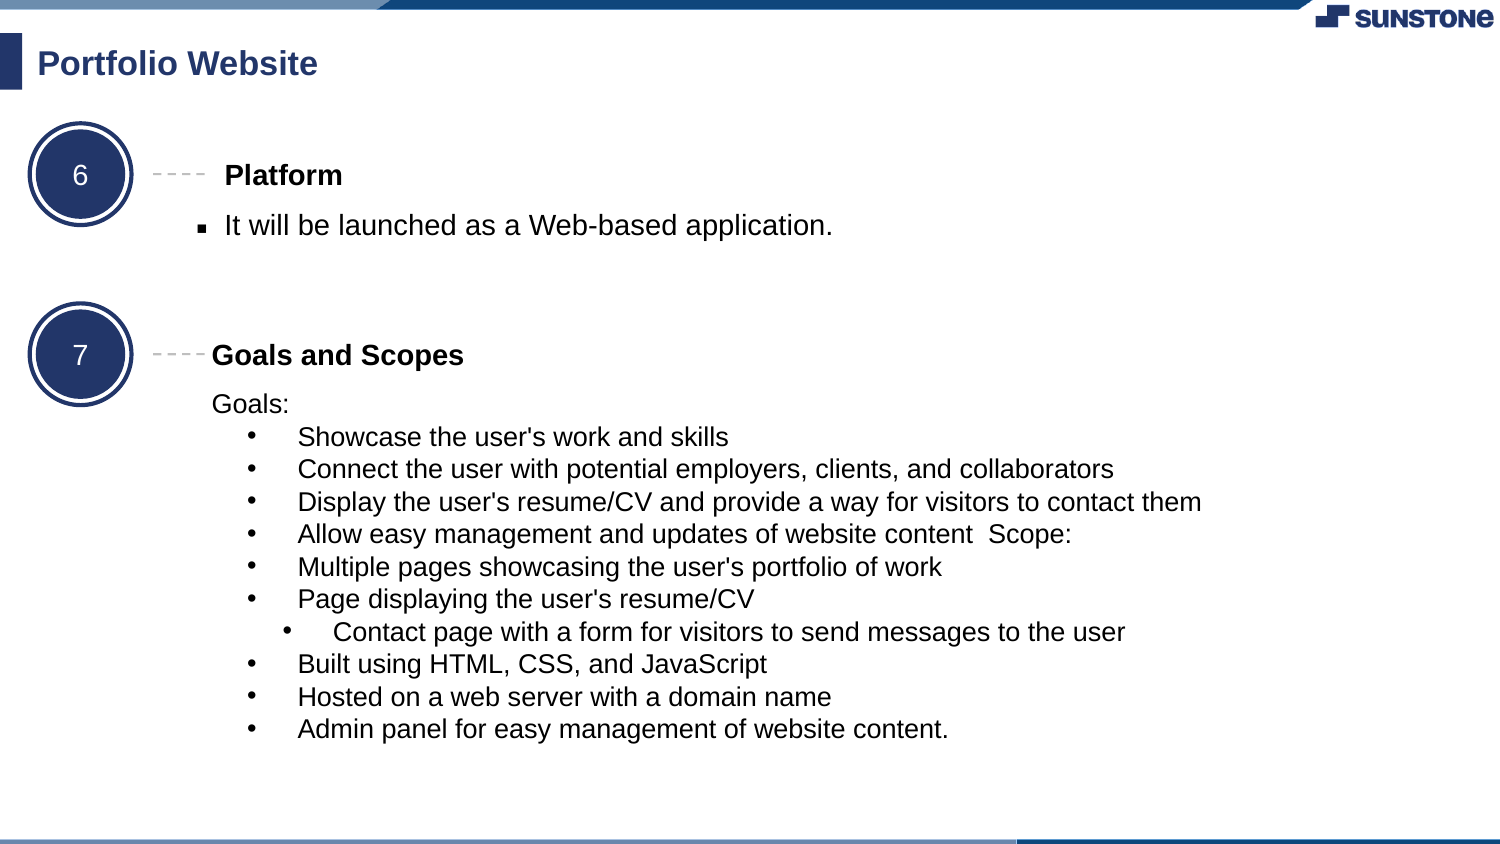

# Portfolio Website

6
Platform
It will be launched as a Web-based application.

7
Goals and Scopes
Goals:
  Showcase the user's work and skills
  Connect the user with potential employers, clients, and collaborators
  Display the user's resume/CV and provide a way for visitors to contact them
  Allow easy management and updates of website content  Scope:
  Multiple pages showcasing the user's portfolio of work
  Page displaying the user's resume/CV
  Contact page with a form for visitors to send messages to the user
  Built using HTML, CSS, and JavaScript
  Hosted on a web server with a domain name
  Admin panel for easy management of website content.